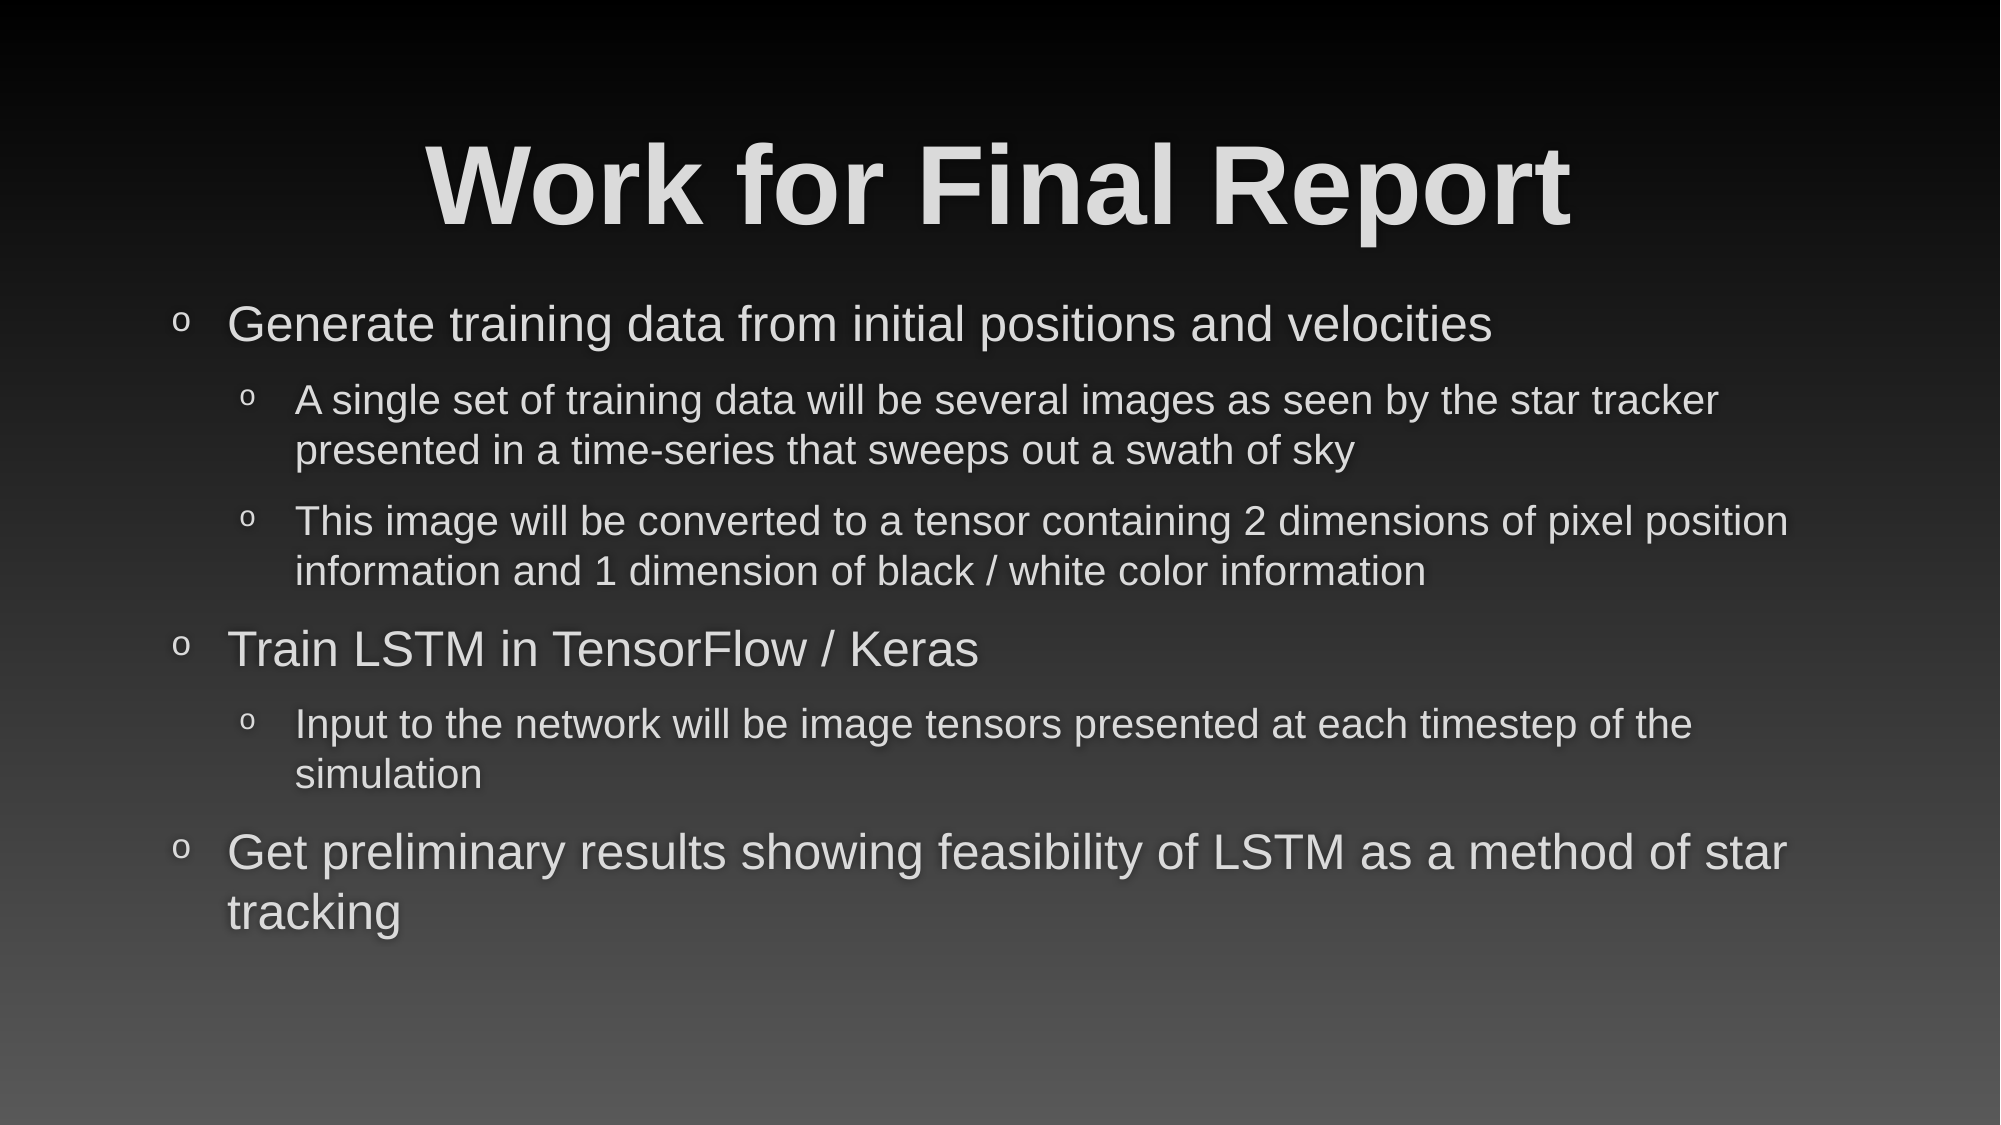

# Work for Final Report
Generate training data from initial positions and velocities
A single set of training data will be several images as seen by the star tracker   presented in a time-series that sweeps out a swath of sky
This image will be converted to a tensor containing 2 dimensions of pixel position information and 1 dimension of black / white color information
Train LSTM in TensorFlow / Keras
Input to the network will be image tensors presented at each timestep of the simulation
Get preliminary results showing feasibility of LSTM as a method of star tracking